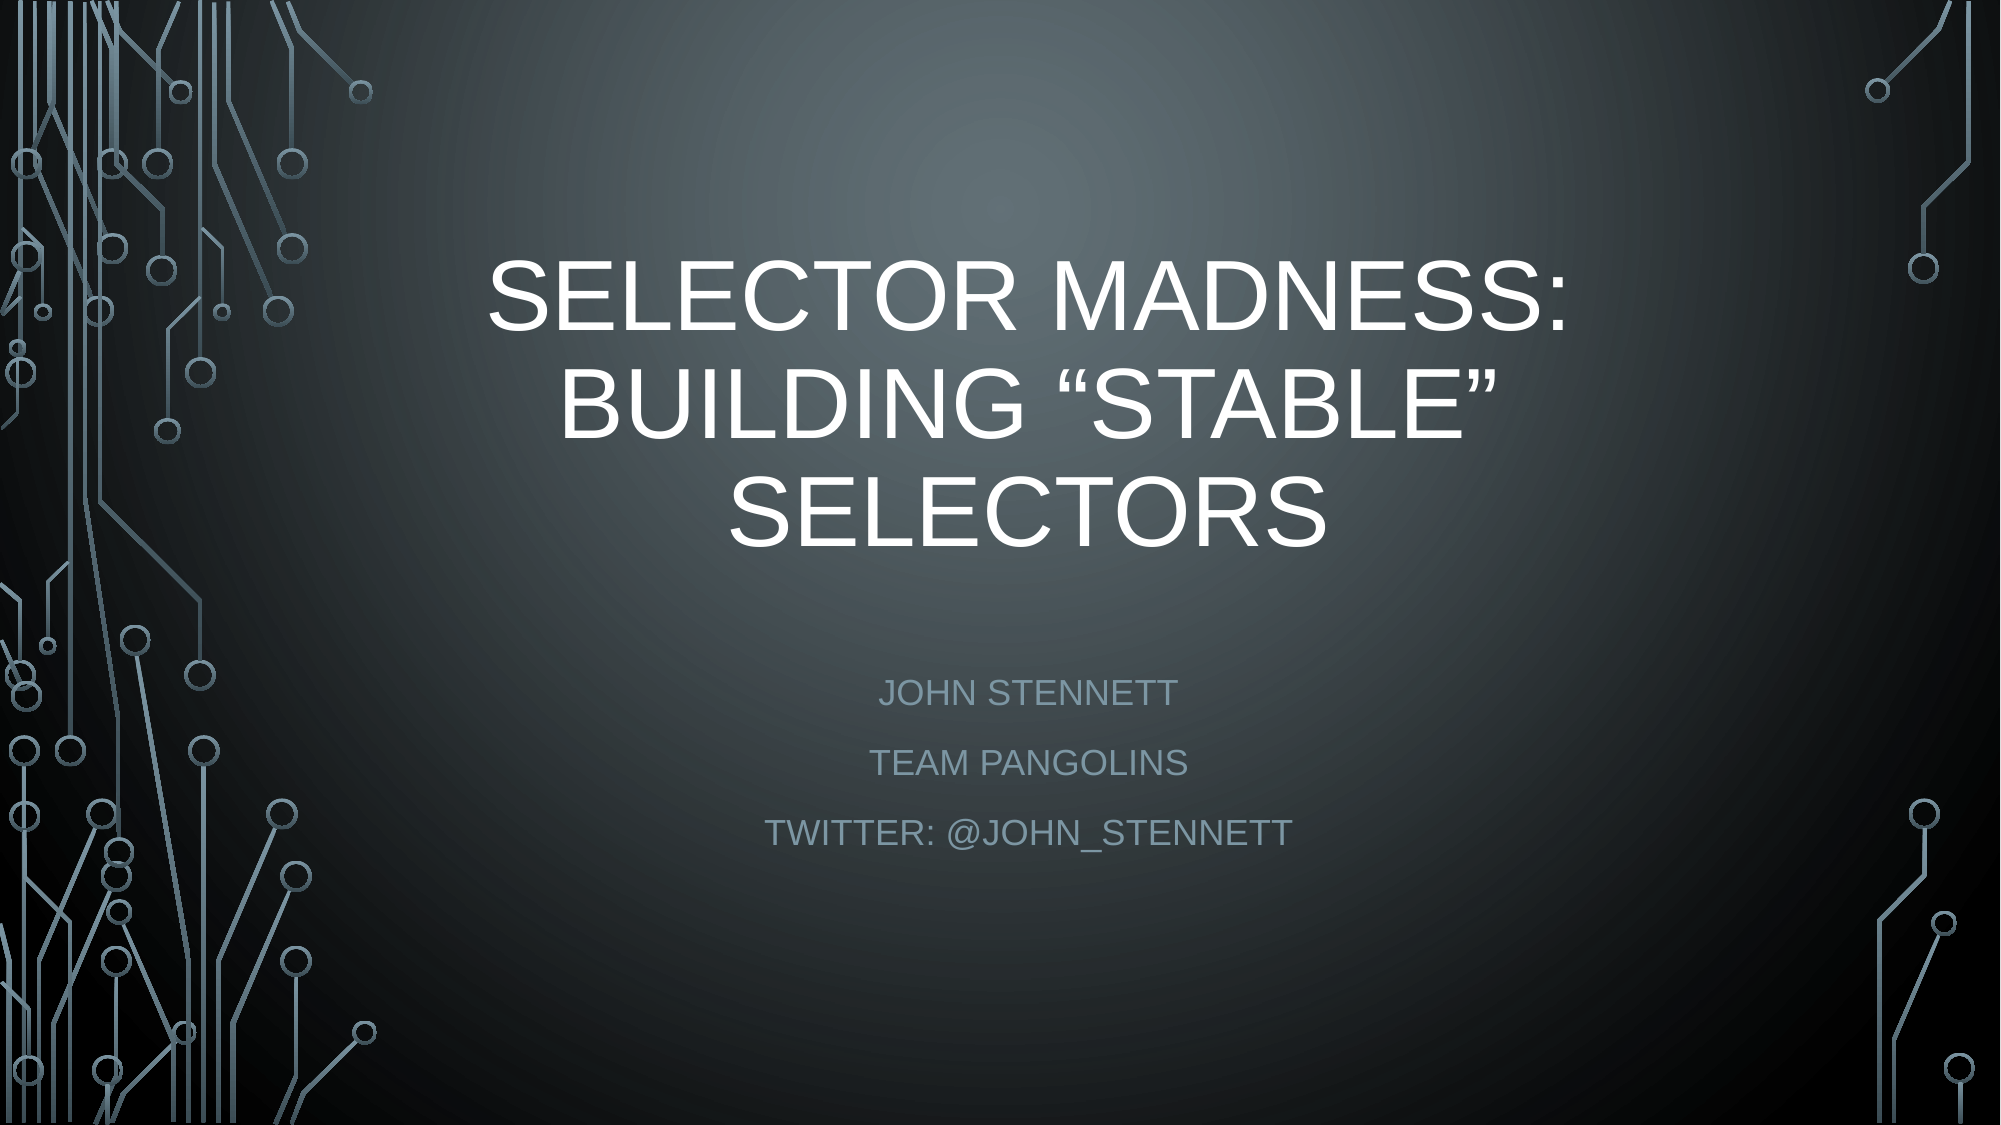

# SELECTOR MADNESS: BUILDING “stable” SELECTORS

John Stennett
Team Pangolins
Twitter: @john_stennett